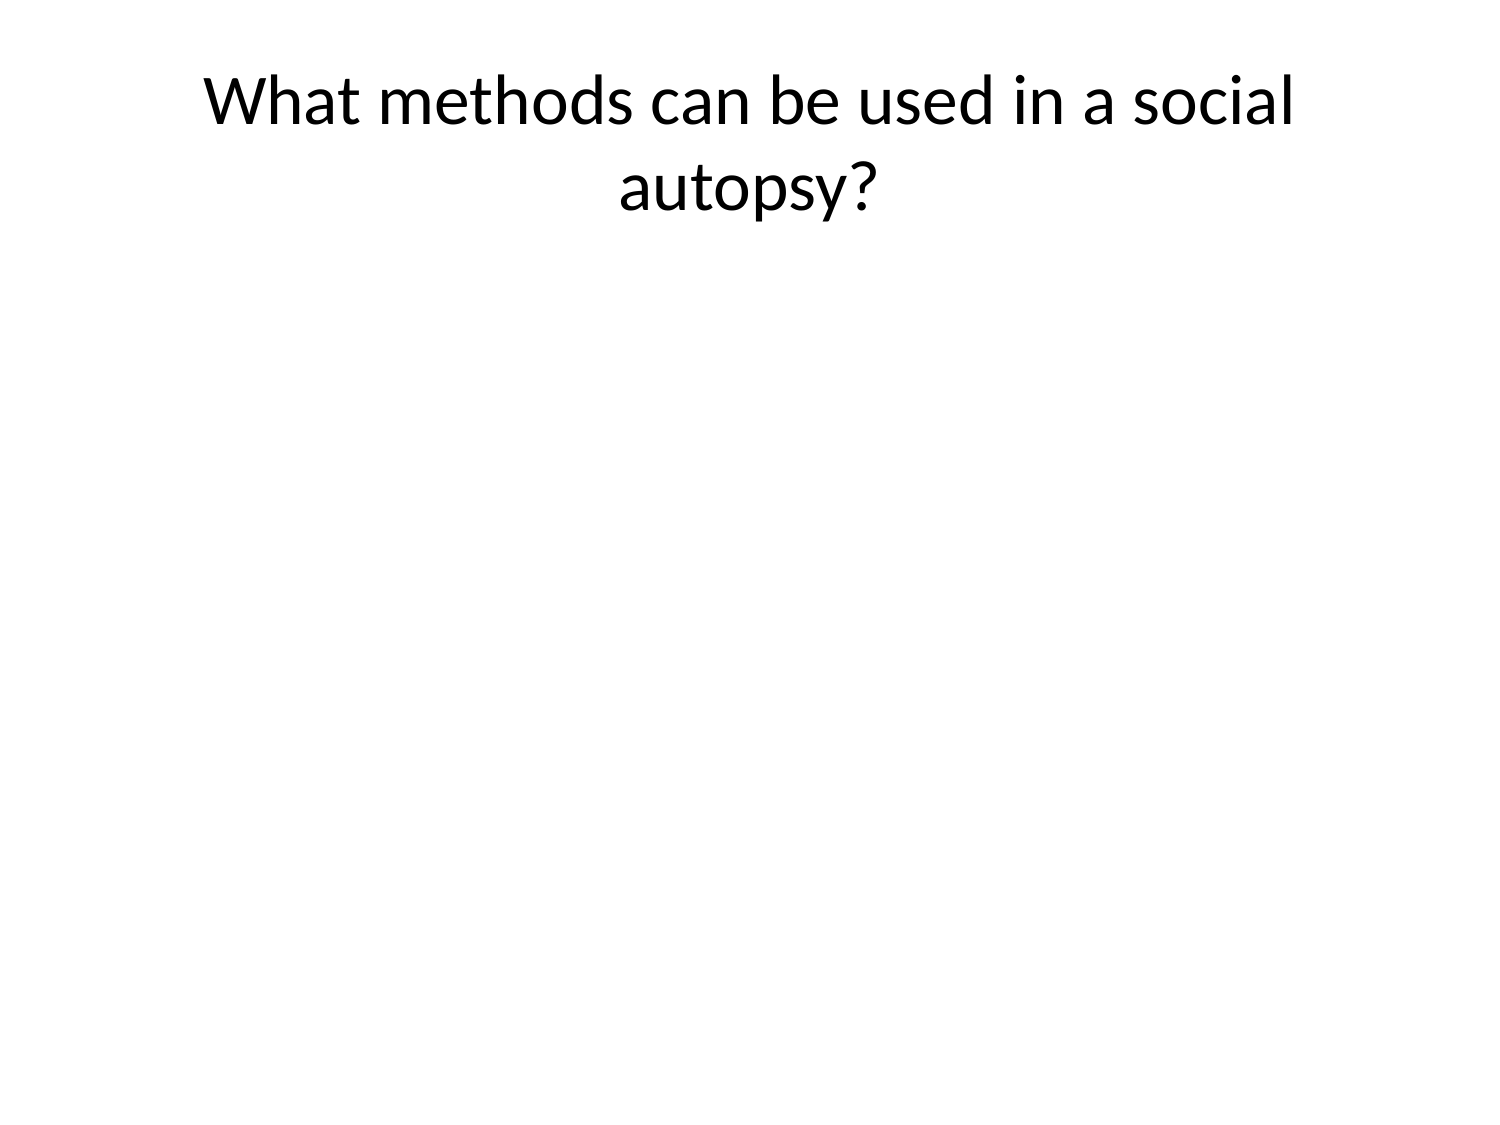

# What methods can be used in a social autopsy?